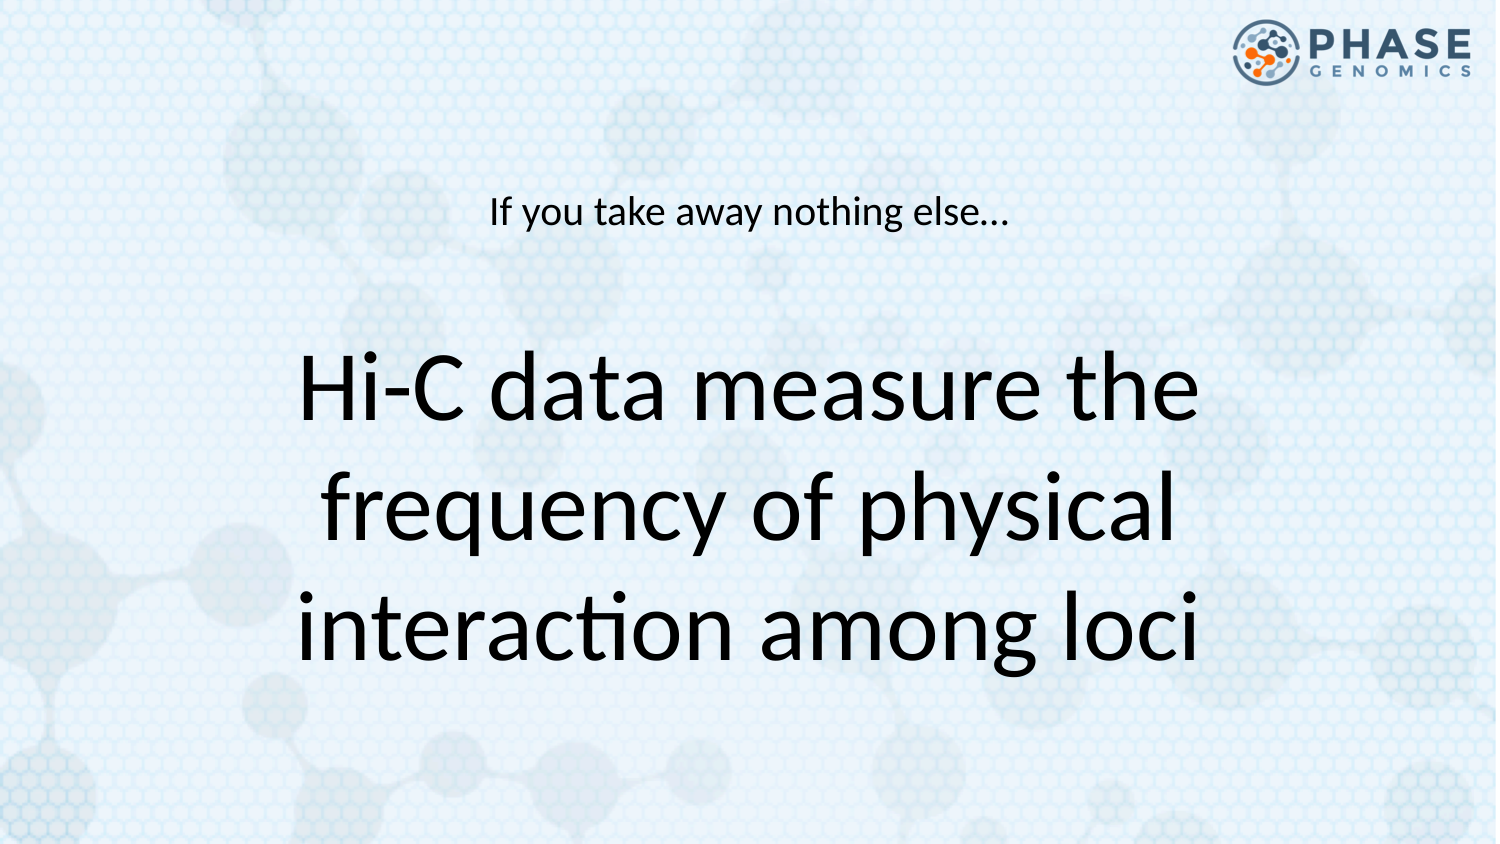

If you take away nothing else…
Hi-C data measure the frequency of physical interaction among loci